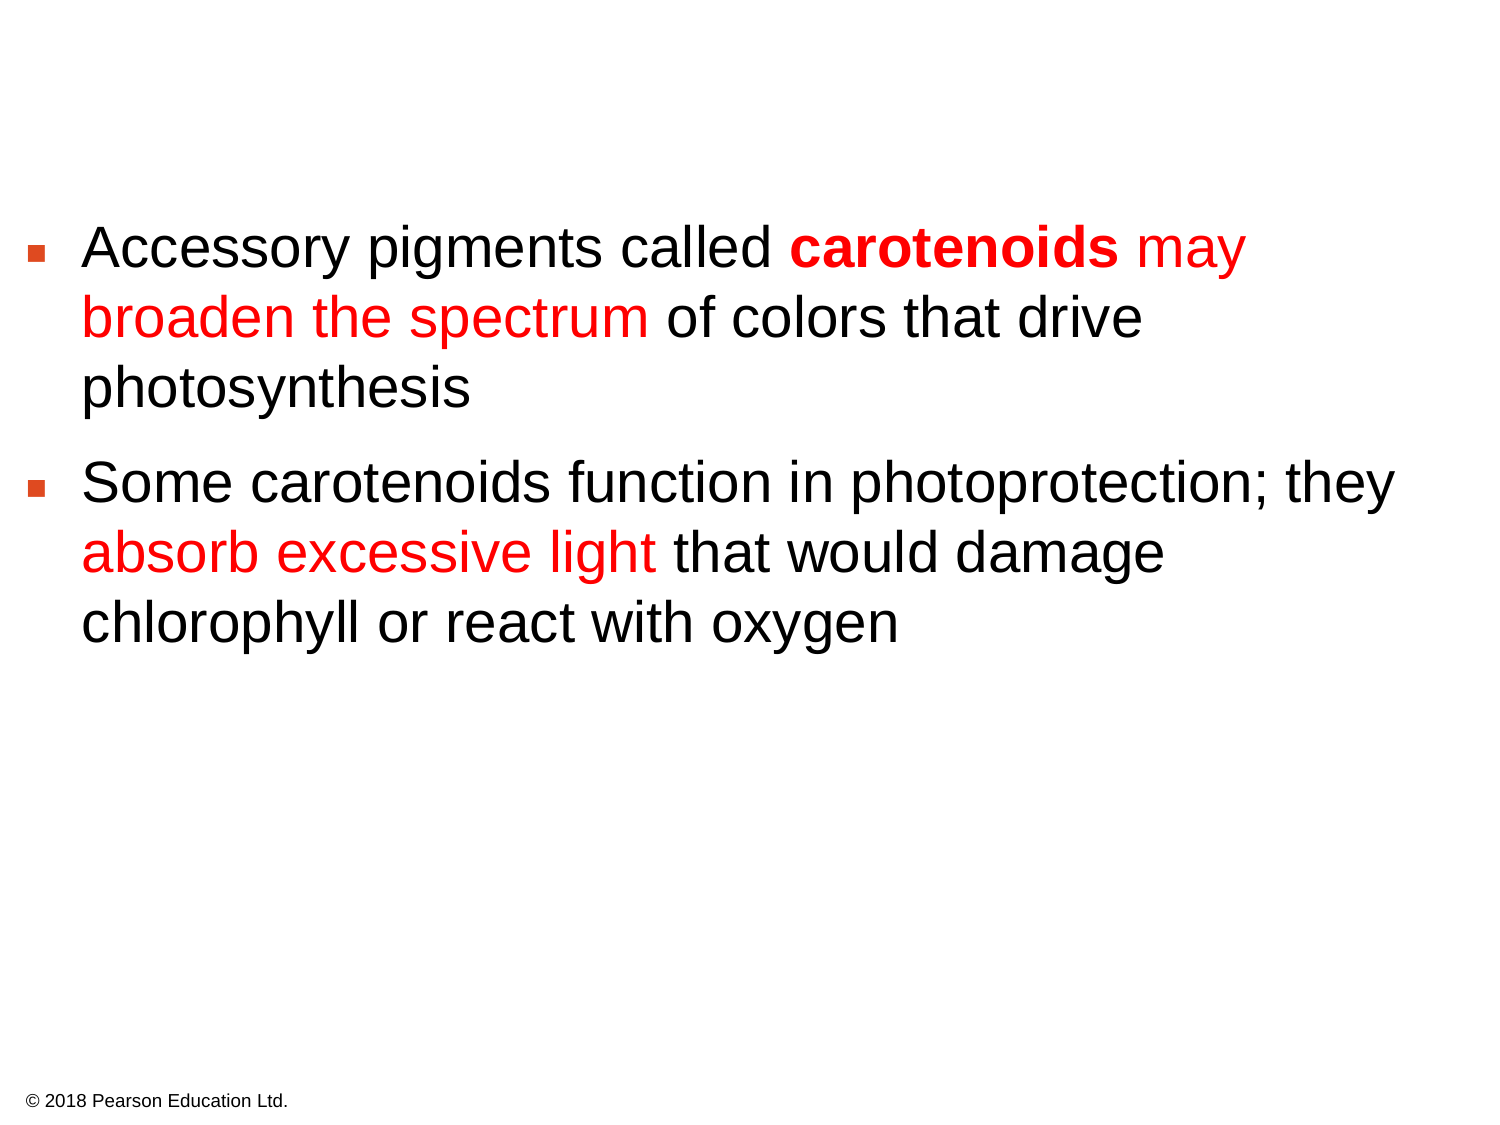

Accessory pigments called carotenoids may broaden the spectrum of colors that drive photosynthesis
Some carotenoids function in photoprotection; they absorb excessive light that would damage chlorophyll or react with oxygen
© 2018 Pearson Education Ltd.